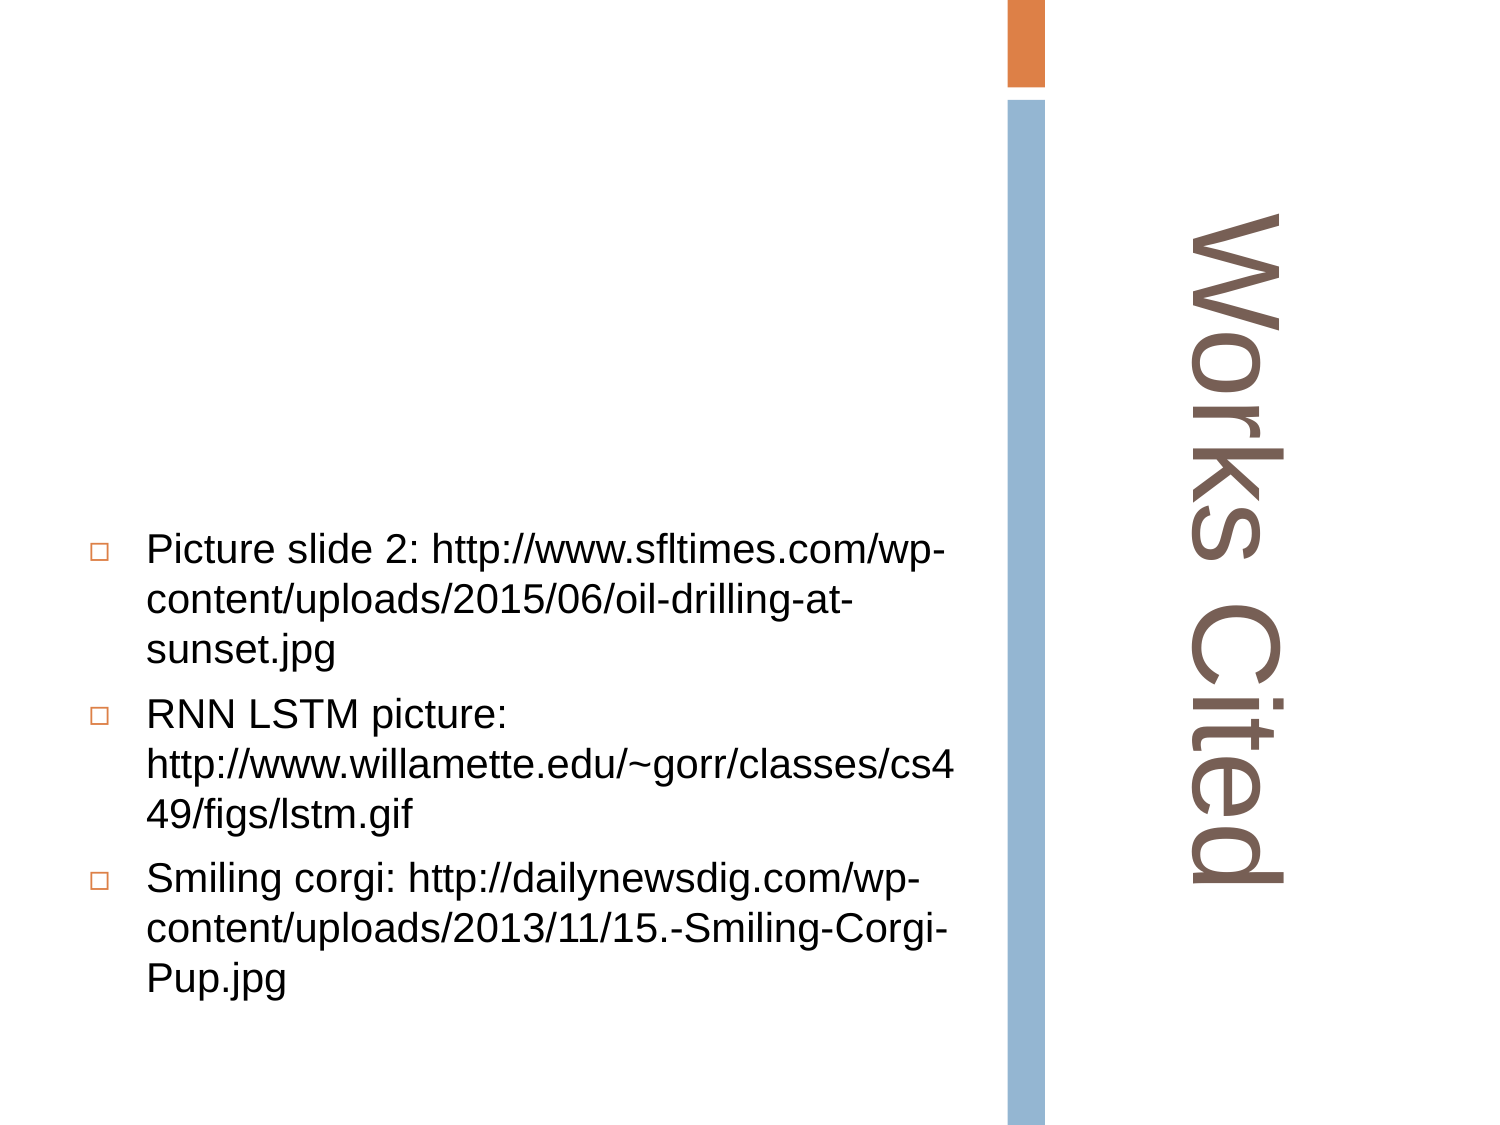

Picture slide 2: http://www.sfltimes.com/wp-content/uploads/2015/06/oil-drilling-at-sunset.jpg
RNN LSTM picture: http://www.willamette.edu/~gorr/classes/cs449/figs/lstm.gif
Smiling corgi: http://dailynewsdig.com/wp-content/uploads/2013/11/15.-Smiling-Corgi-Pup.jpg
# Works Cited